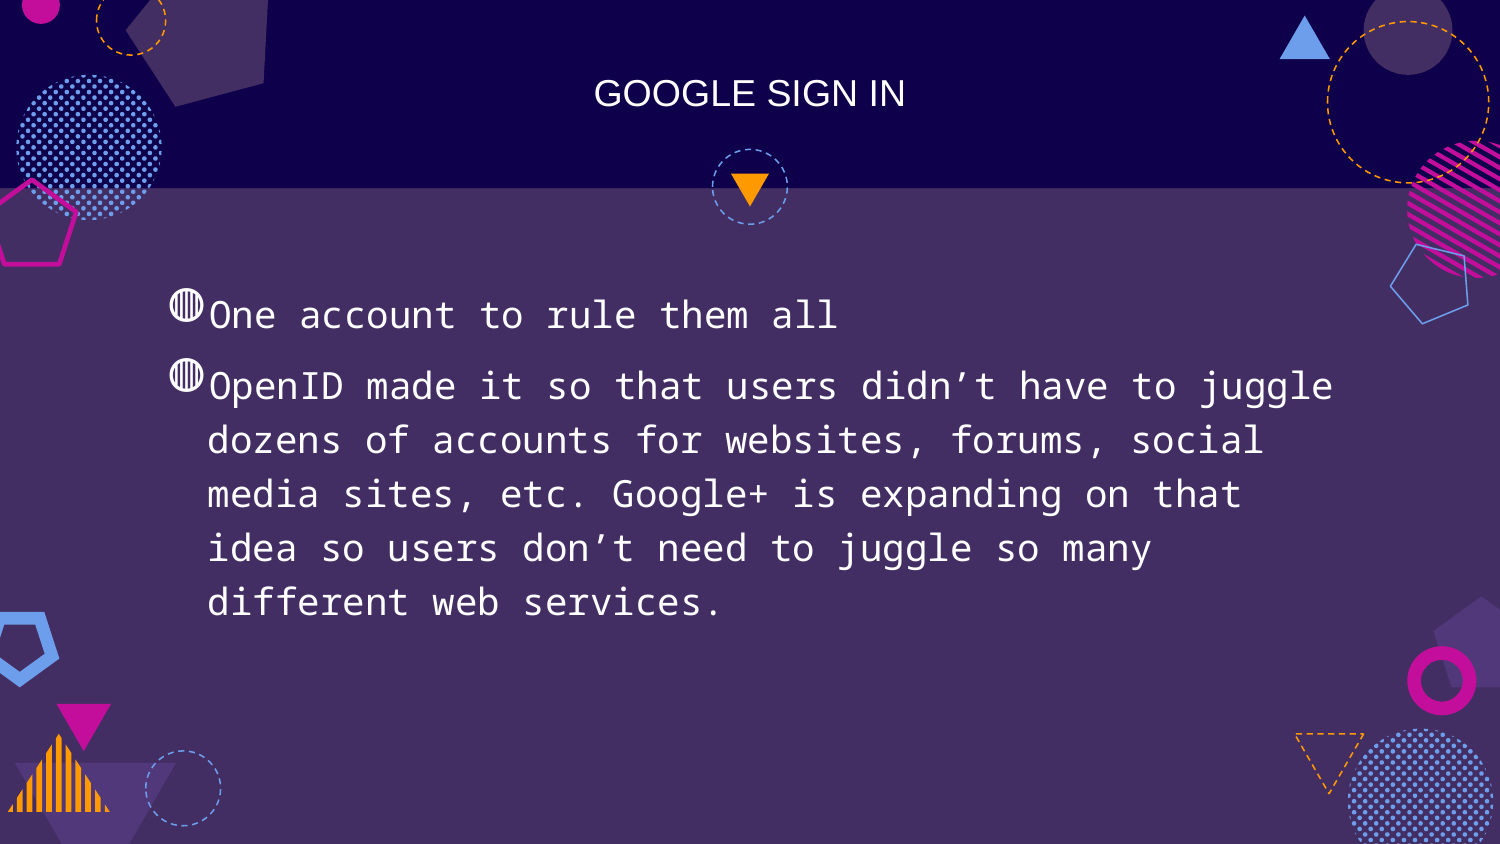

# GOOGLE SIGN IN
One account to rule them all
OpenID made it so that users didn’t have to juggle dozens of accounts for websites, forums, social media sites, etc. Google+ is expanding on that idea so users don’t need to juggle so many different web services.